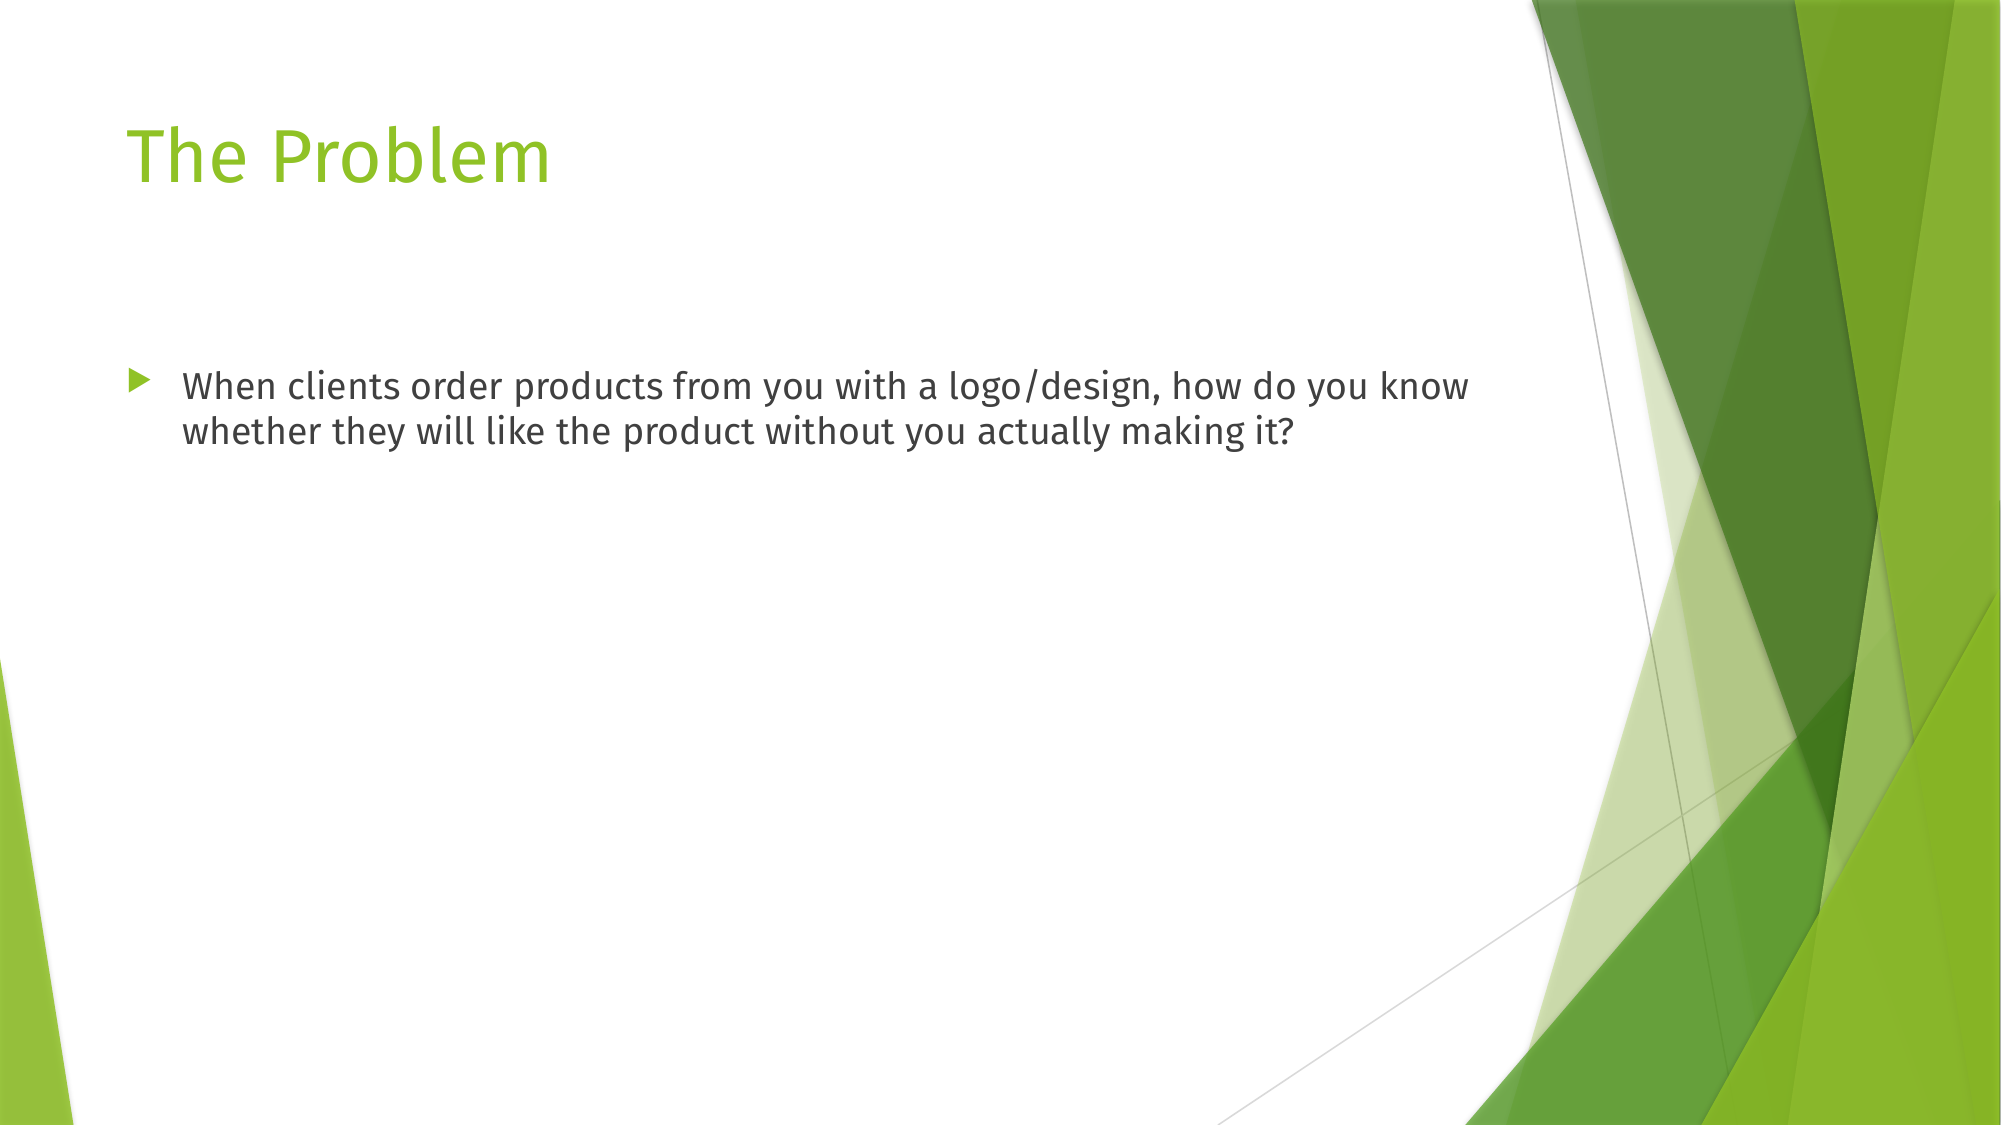

# The Problem
When clients order products from you with a logo/design, how do you know whether they will like the product without you actually making it?